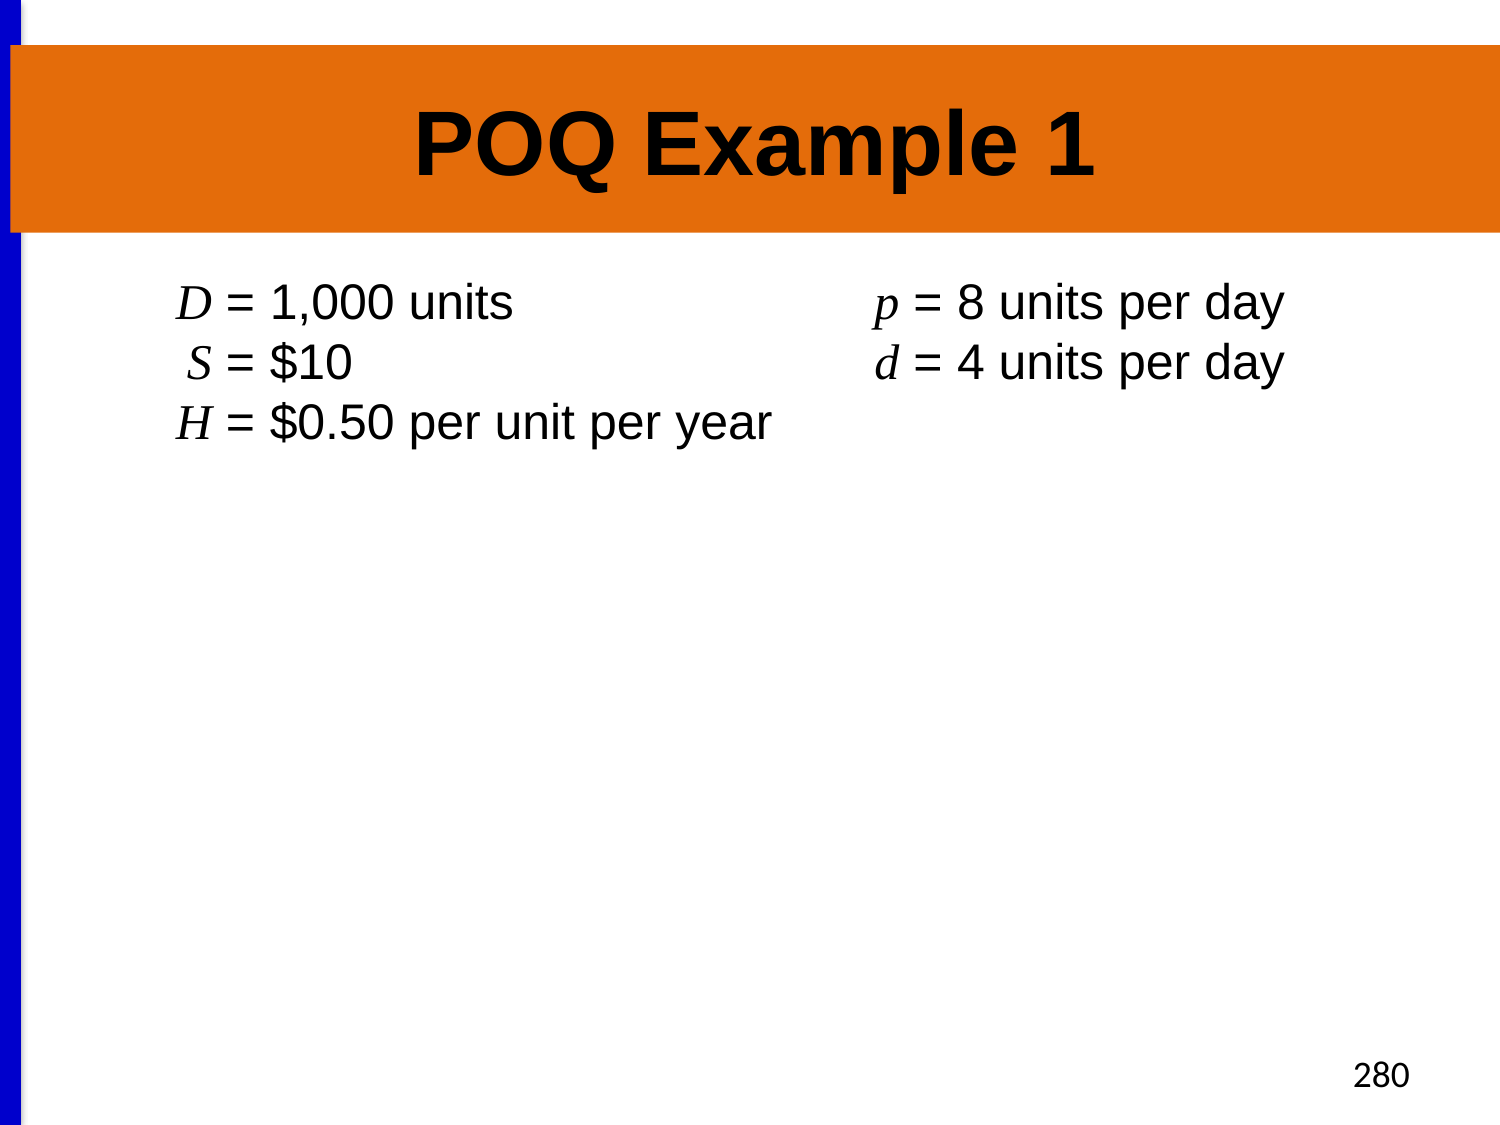

# POQ Example 1
	D =	1,000 units	 p =	8 units per day
	S =	$10	 d =	4 units per day
	H =	$0.50 per unit per year
280